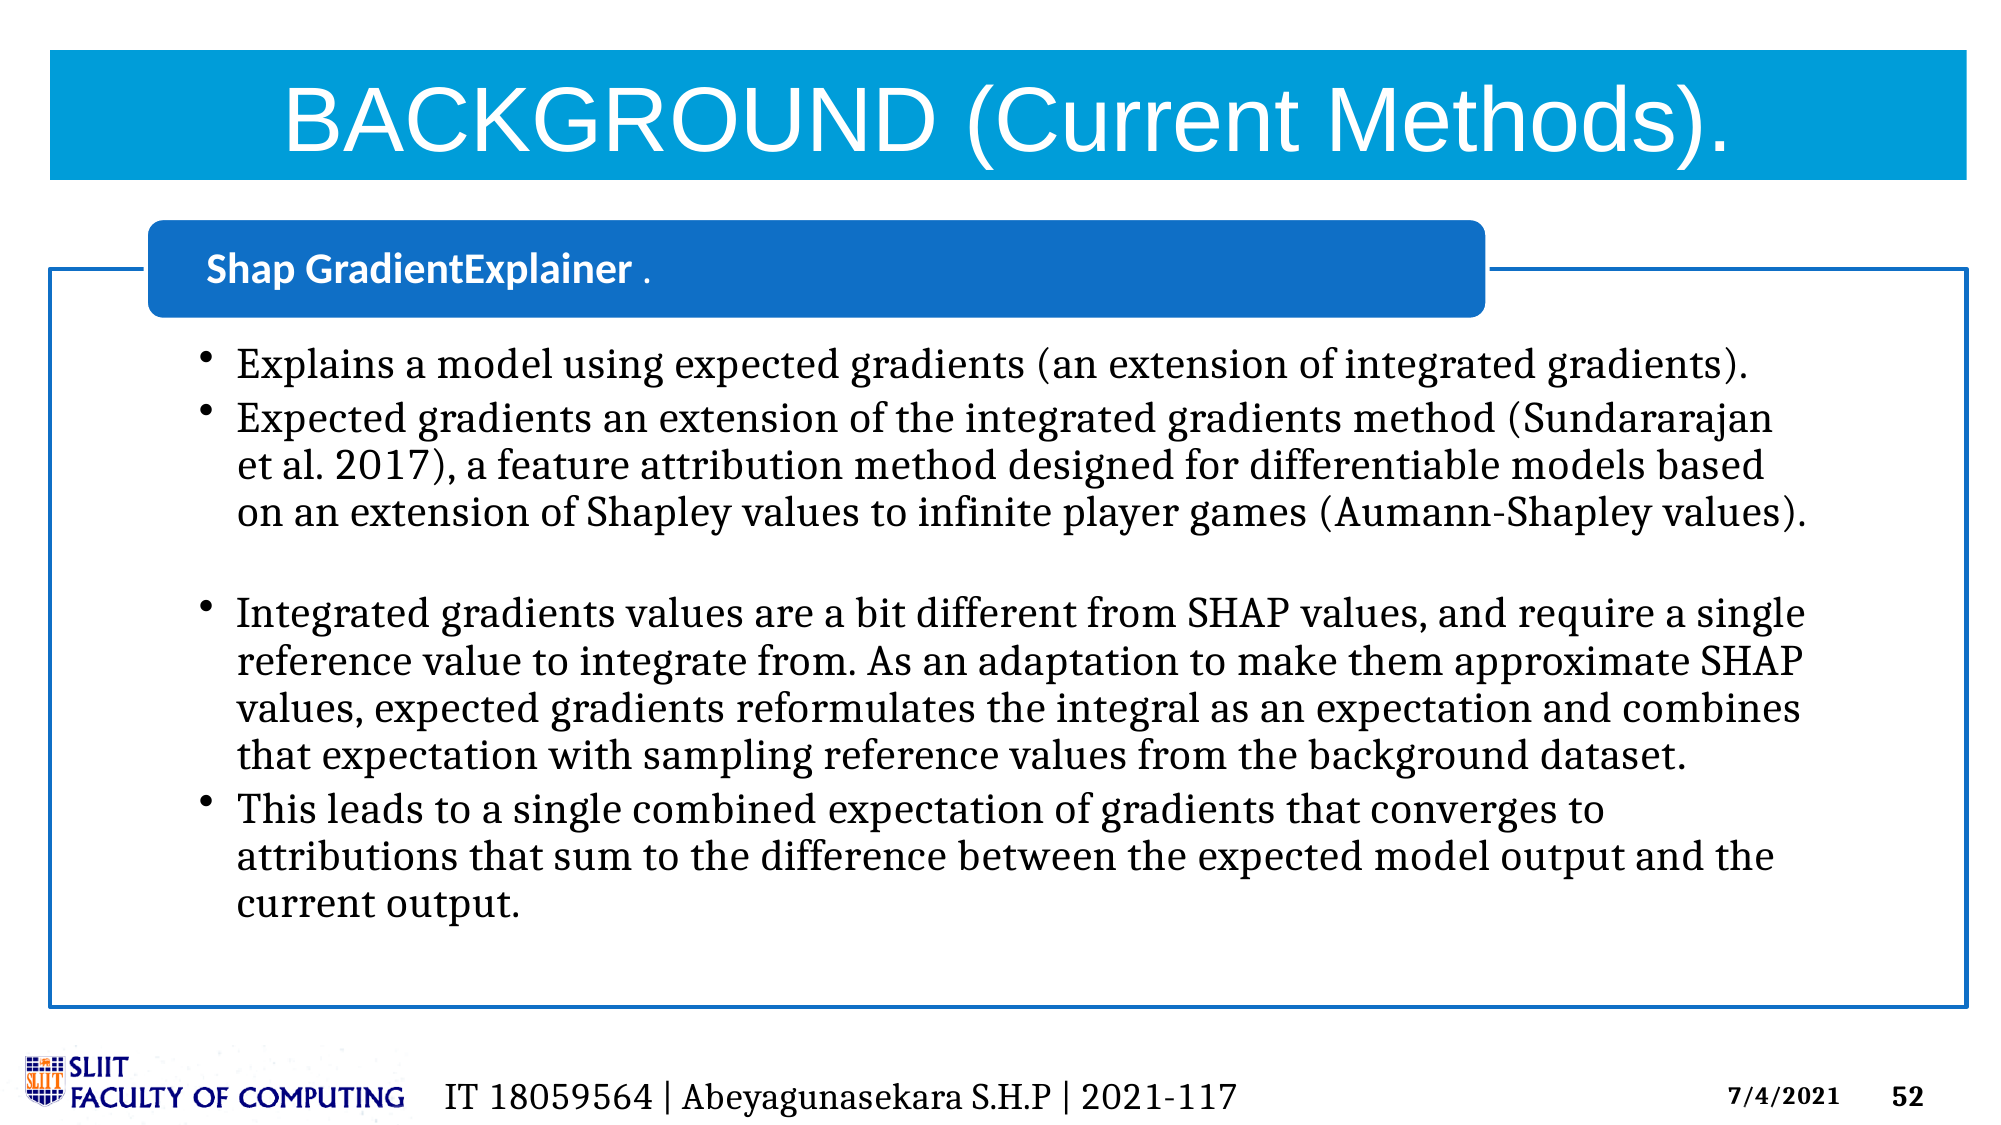

# BACKGROUND (Current Methods).
Explains a model using expected gradients (an extension of integrated gradients).
Expected gradients an extension of the integrated gradients method (Sundararajan et al. 2017), a feature attribution method designed for differentiable models based on an extension of Shapley values to infinite player games (Aumann-Shapley values).
Integrated gradients values are a bit different from SHAP values, and require a single reference value to integrate from. As an adaptation to make them approximate SHAP values, expected gradients reformulates the integral as an expectation and combines that expectation with sampling reference values from the background dataset.
This leads to a single combined expectation of gradients that converges to attributions that sum to the difference between the expected model output and the current output.

Shap GradientExplainer .
IT18059564  |  ABEYAGUNASEKERA S.H.P  |  2021-117
IT 18059564 | Abeyagunasekara S.H.P | 2021-117